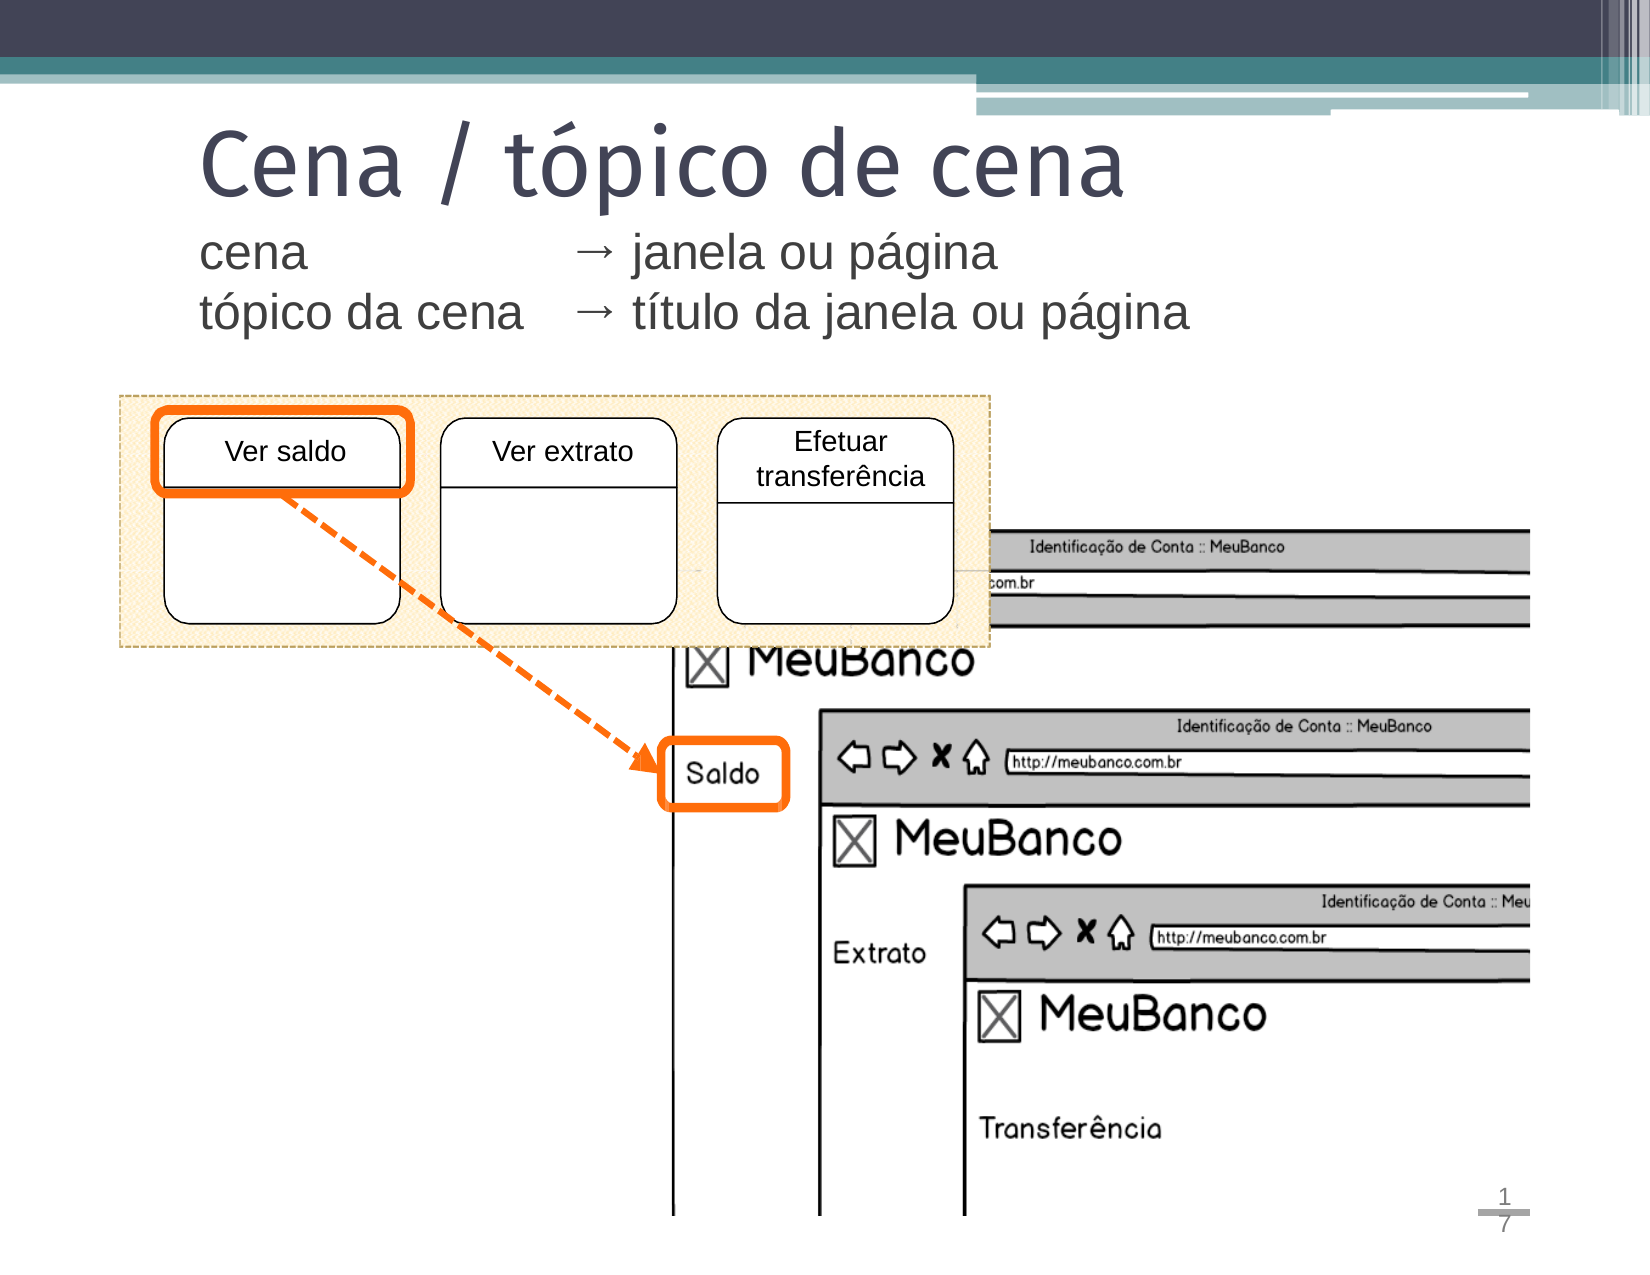

# Cena / tópico de cena

cena
tópico da cena
→ janela ou página
→ título da janela ou página

Efetuar  transferência
Ver saldo
Ver extrato

17